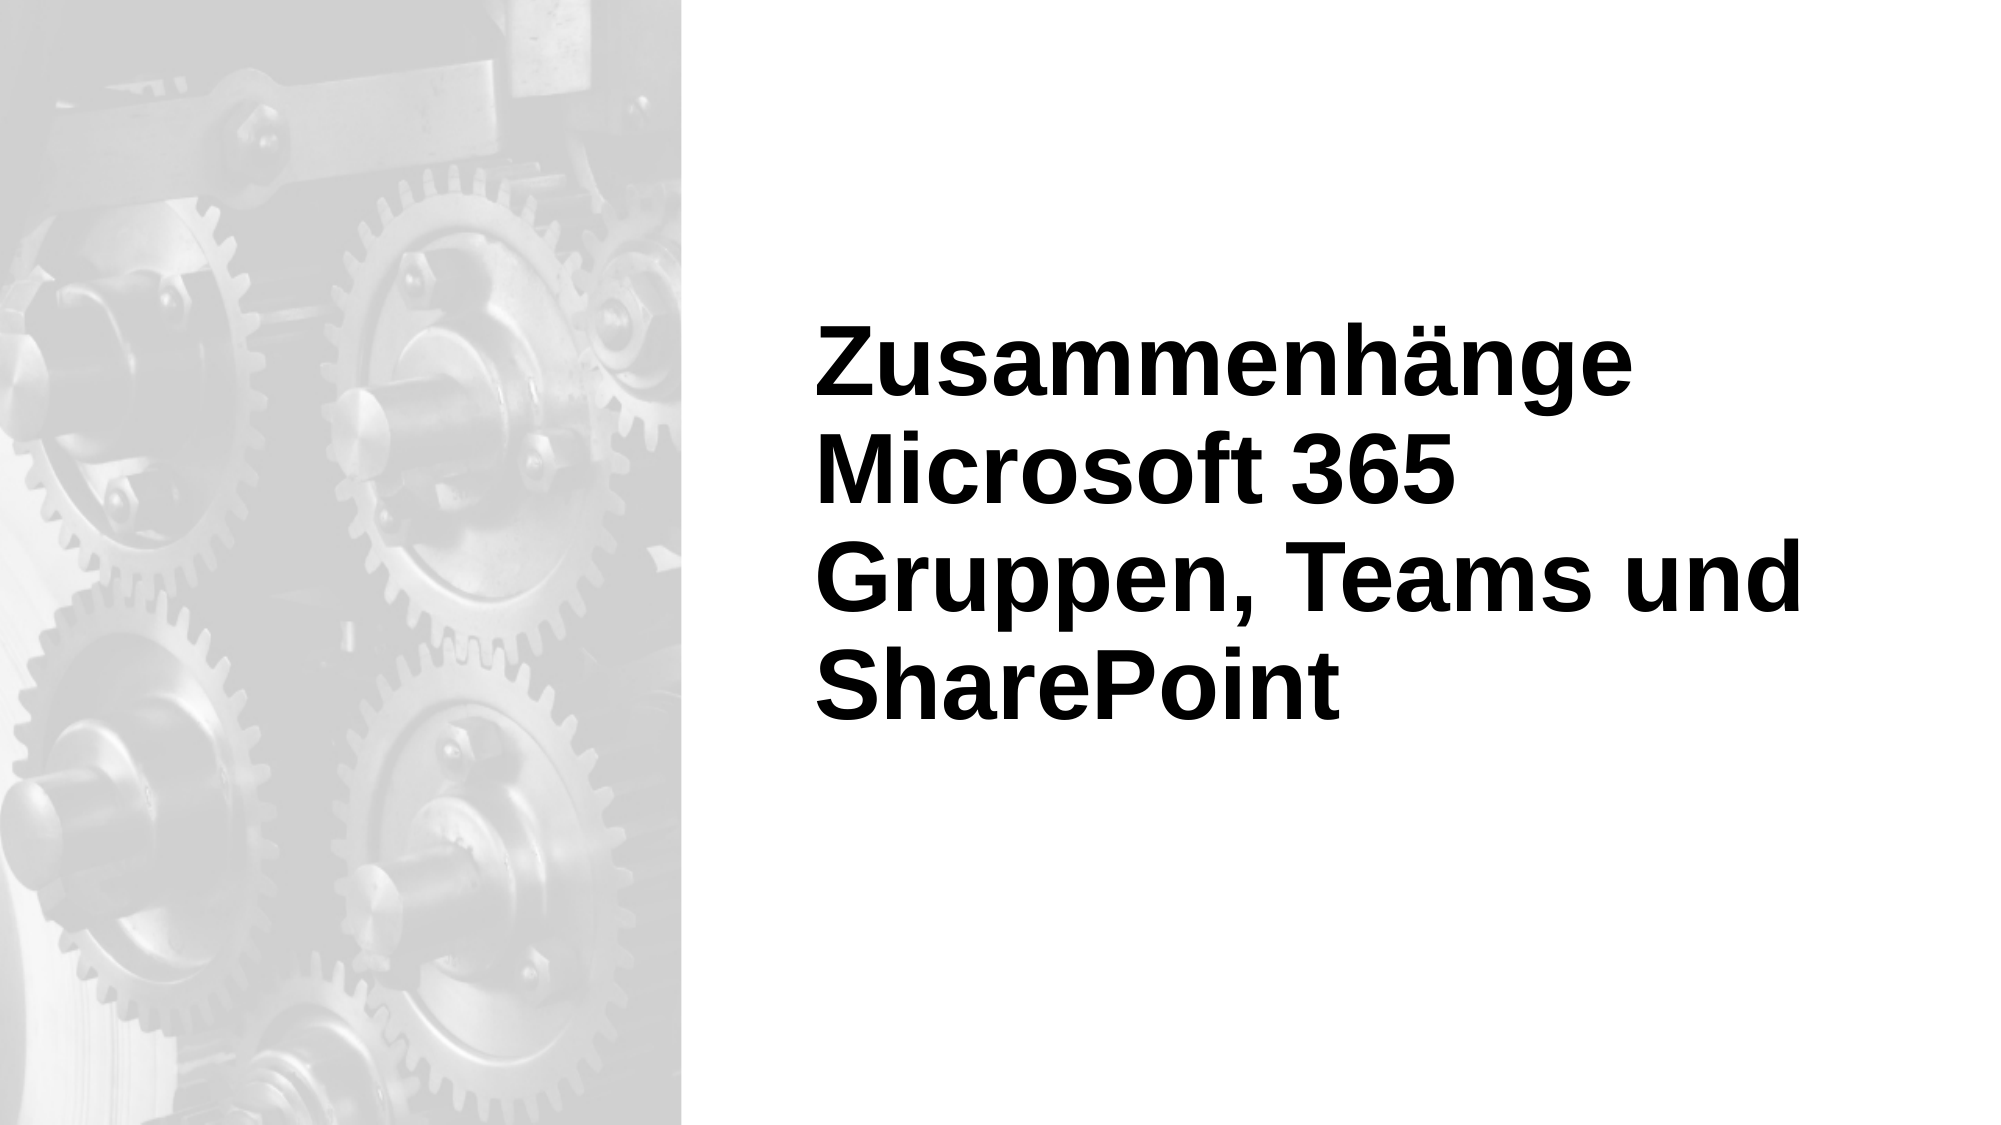

# Zusammenhänge Microsoft 365 Gruppen, Teams und SharePoint